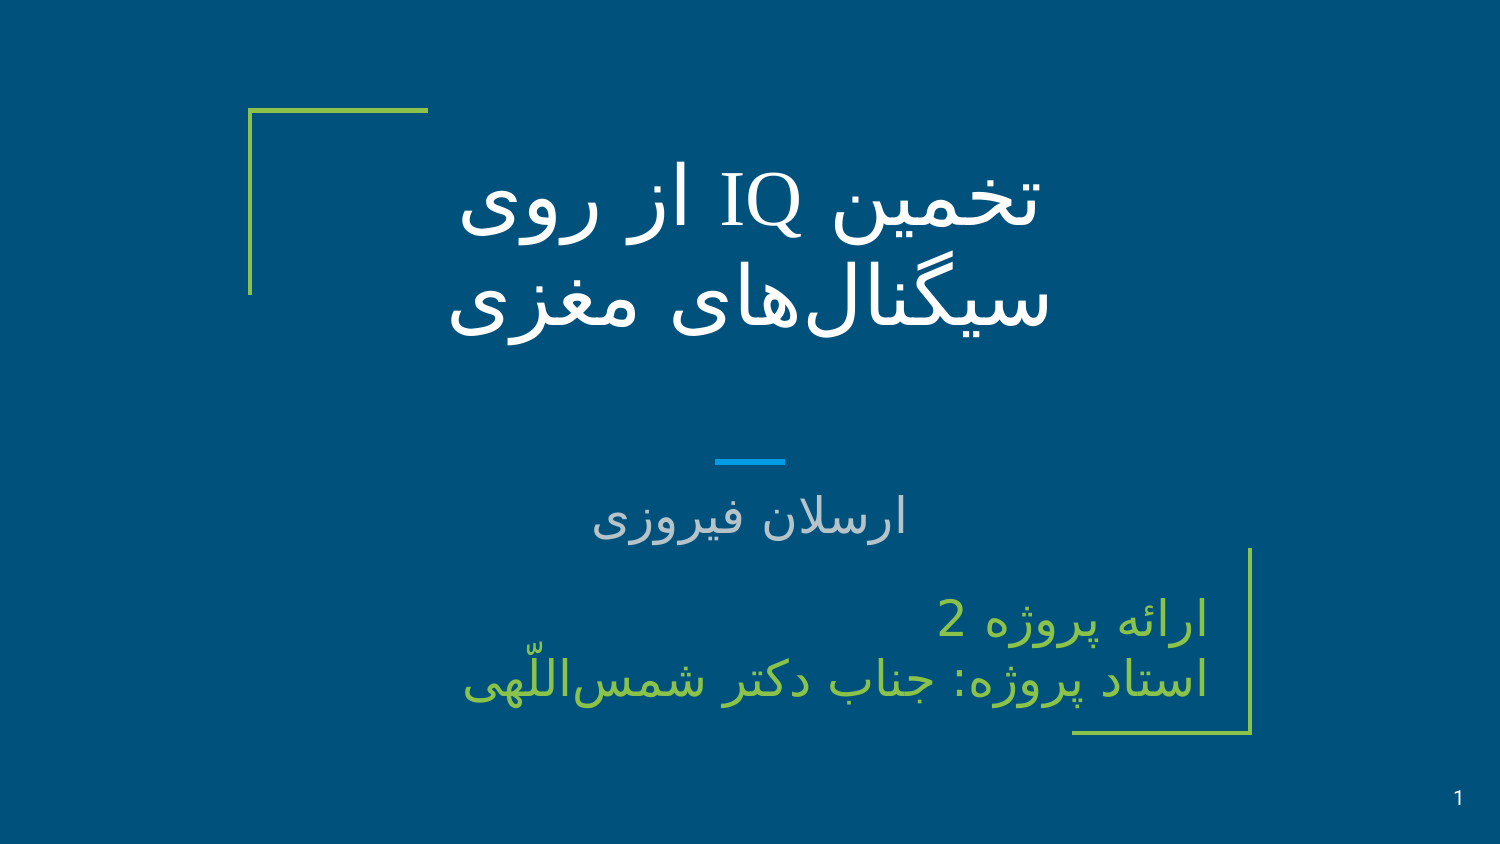

# تخمین IQ از روی سیگنال‌های مغزی
ارسلان فیروزی
ارائه پروژه 2
استاد پروژه: جناب دکتر شمس‌اللّهی
1